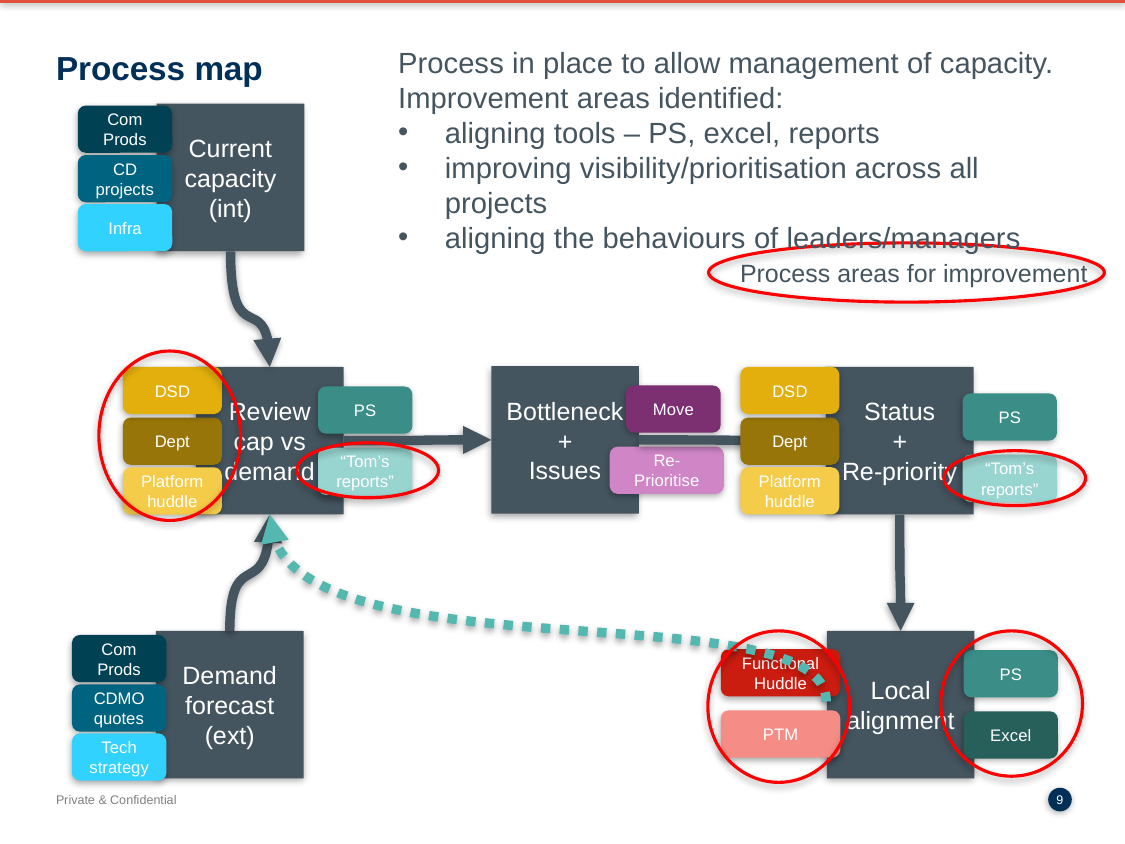

Process in place to allow management of capacity. Improvement areas identified:
aligning tools – PS, excel, reports
improving visibility/prioritisation across all projects
aligning the behaviours of leaders/managers
# Process map
Current capacity
(int)
Com Prods
CD projects
Infra

Process areas for improvement

Bottleneck
+
Issues
DSD
Dept
Platform huddle
DSD
Dept
Platform huddle
Review cap vs demand
Status
+
Re-priority
Move
Re-Prioritise
PS
“Tom’s reports”
PS
“Tom’s reports”

Demand forecast
(ext)
Local alignment
Com Prods
CDMO quotes
Tech strategy
Functional Huddle
PTM
PS
Excel